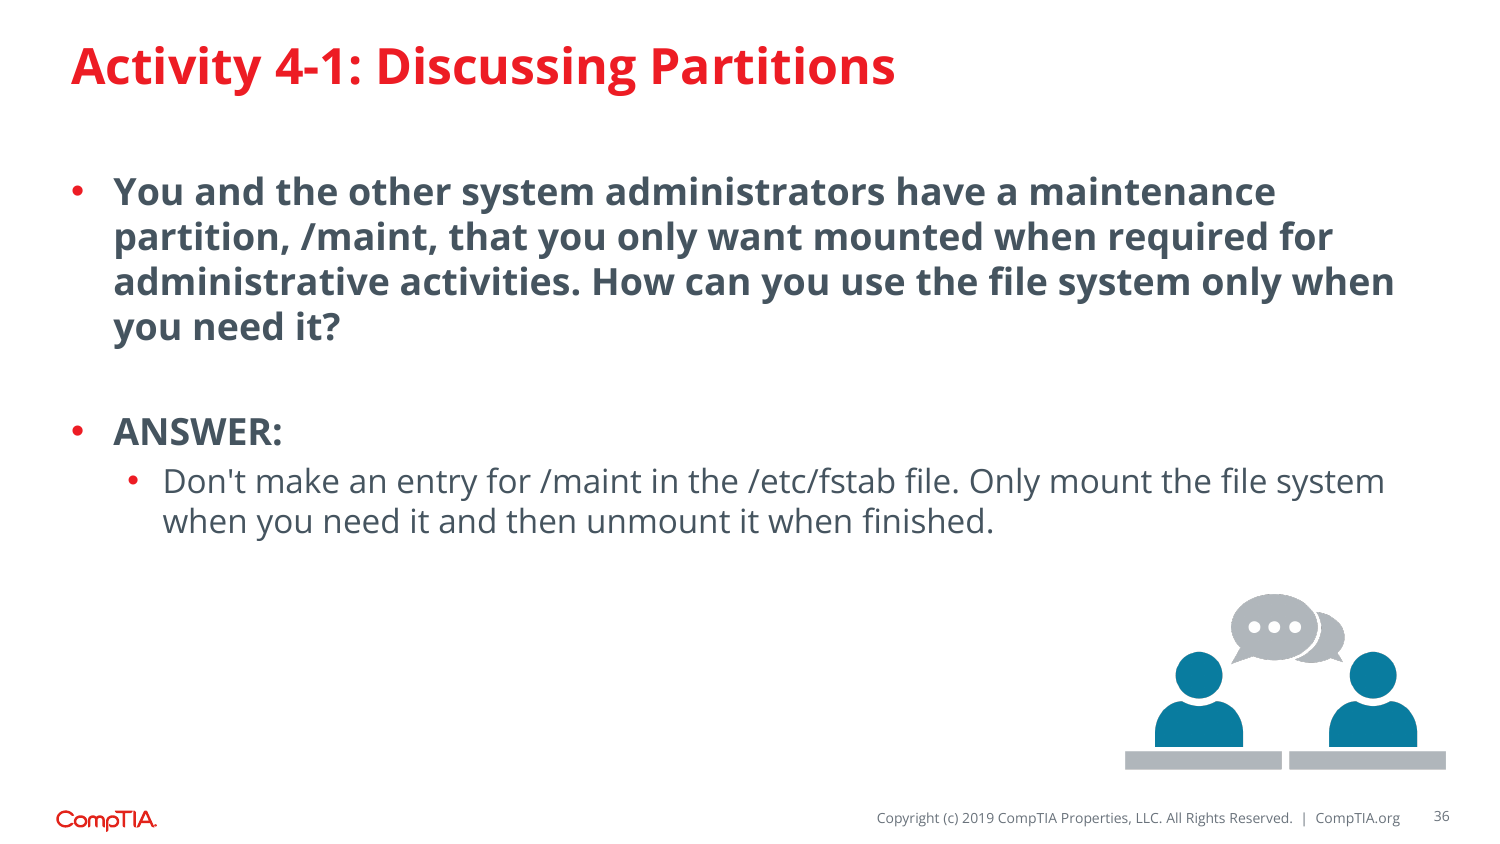

# Activity 4-1: Discussing Partitions
You and the other system administrators have a maintenance partition, /maint, that you only want mounted when required for administrative activities. How can you use the file system only when you need it?

ANSWER:
Don't make an entry for /maint in the /etc/fstab file. Only mount the file system when you need it and then unmount it when finished.
36